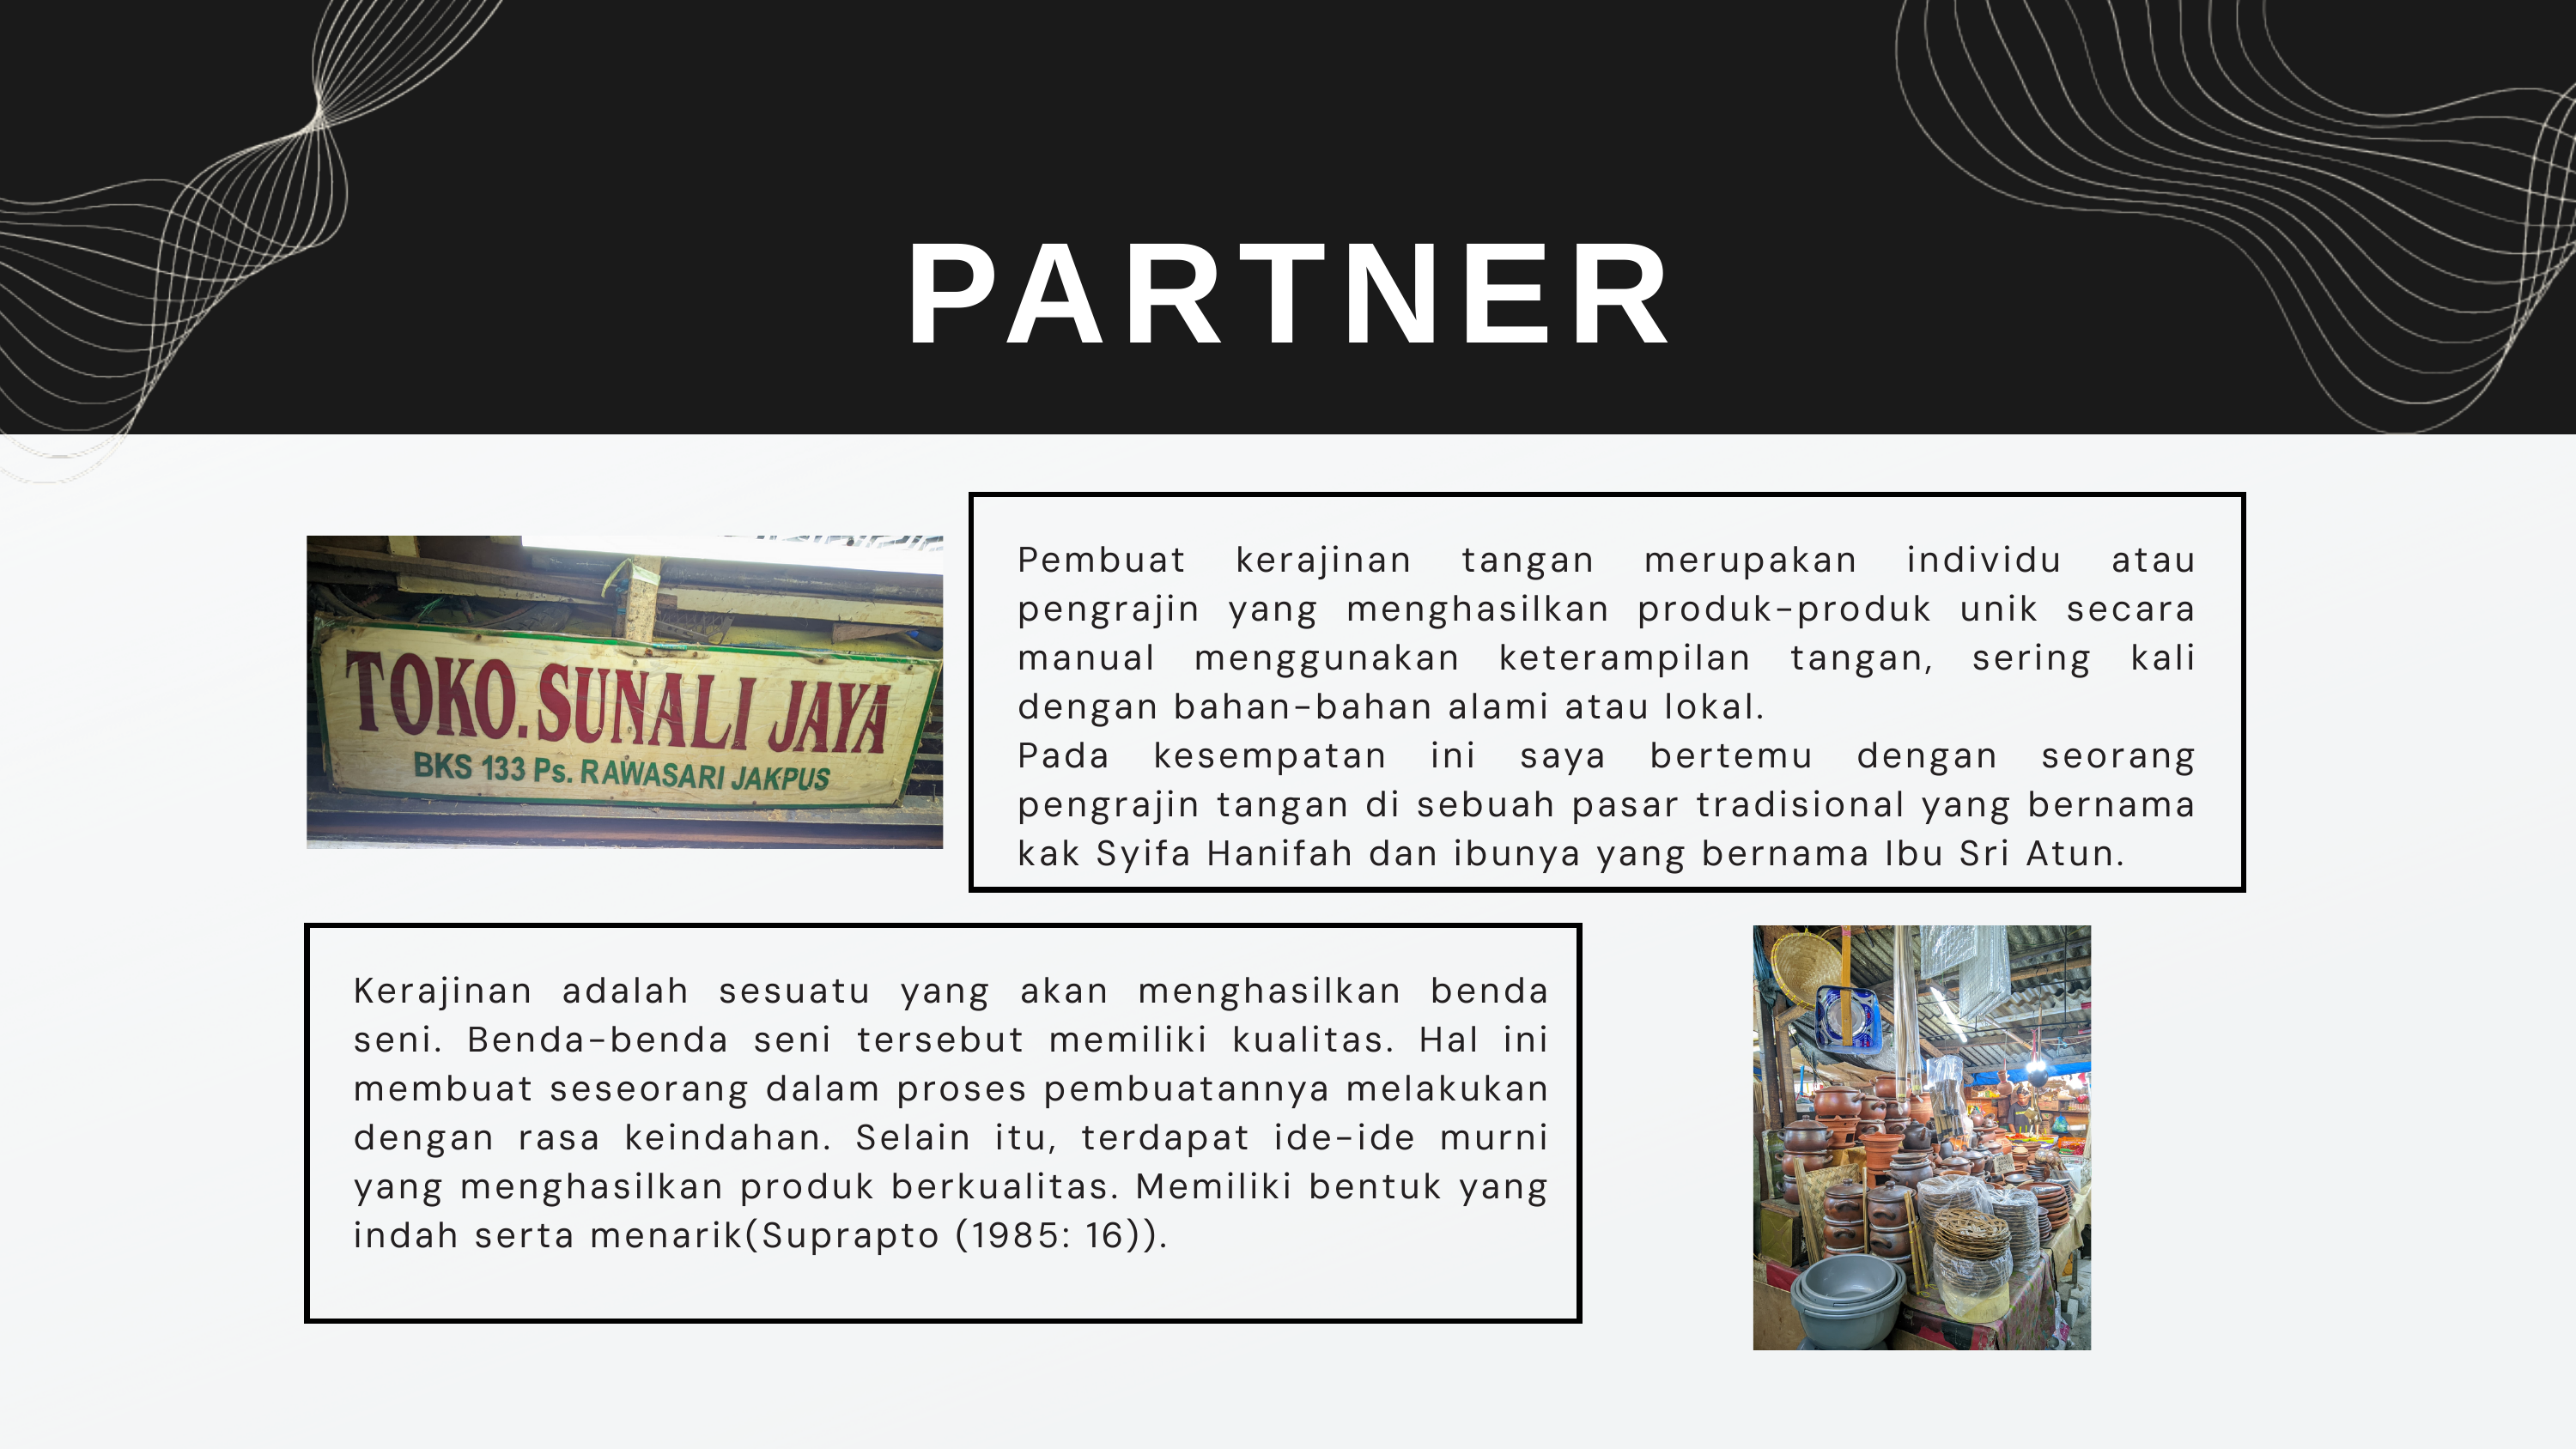

PARTNER

Pembuat kerajinan tangan merupakan individu atau pengrajin yang menghasilkan produk-produk unik secara manual menggunakan keterampilan tangan, sering kali dengan bahan-bahan alami atau lokal.
Pada kesempatan ini saya bertemu dengan seorang pengrajin tangan di sebuah pasar tradisional yang bernama kak Syifa Hanifah dan ibunya yang bernama Ibu Sri Atun.

Kerajinan adalah sesuatu yang akan menghasilkan benda seni. Benda-benda seni tersebut memiliki kualitas. Hal ini membuat seseorang dalam proses pembuatannya melakukan dengan rasa keindahan. Selain itu, terdapat ide-ide murni yang menghasilkan produk berkualitas. Memiliki bentuk yang indah serta menarik(Suprapto (1985: 16)).